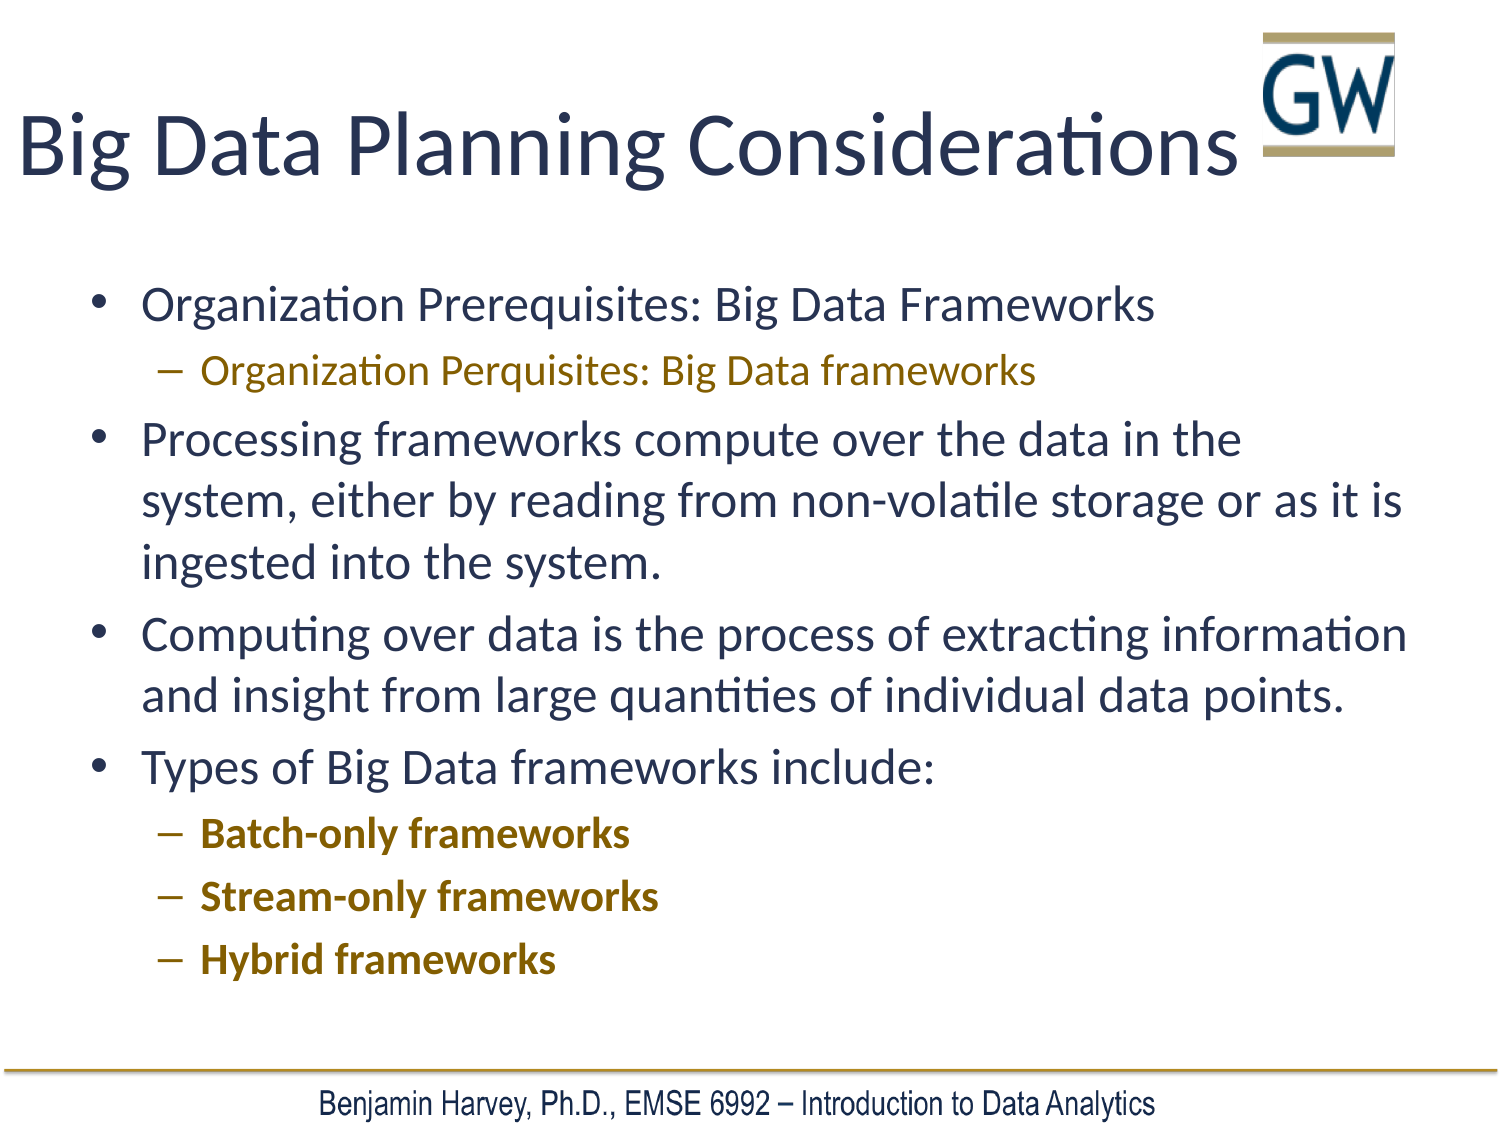

# Big Data Planning Considerations
Organization Prerequisites: Big Data Frameworks
Organization Perquisites: Big Data frameworks
Processing frameworks compute over the data in the system, either by reading from non-volatile storage or as it is ingested into the system.
Computing over data is the process of extracting information and insight from large quantities of individual data points.
Types of Big Data frameworks include:
Batch-only frameworks
Stream-only frameworks
Hybrid frameworks